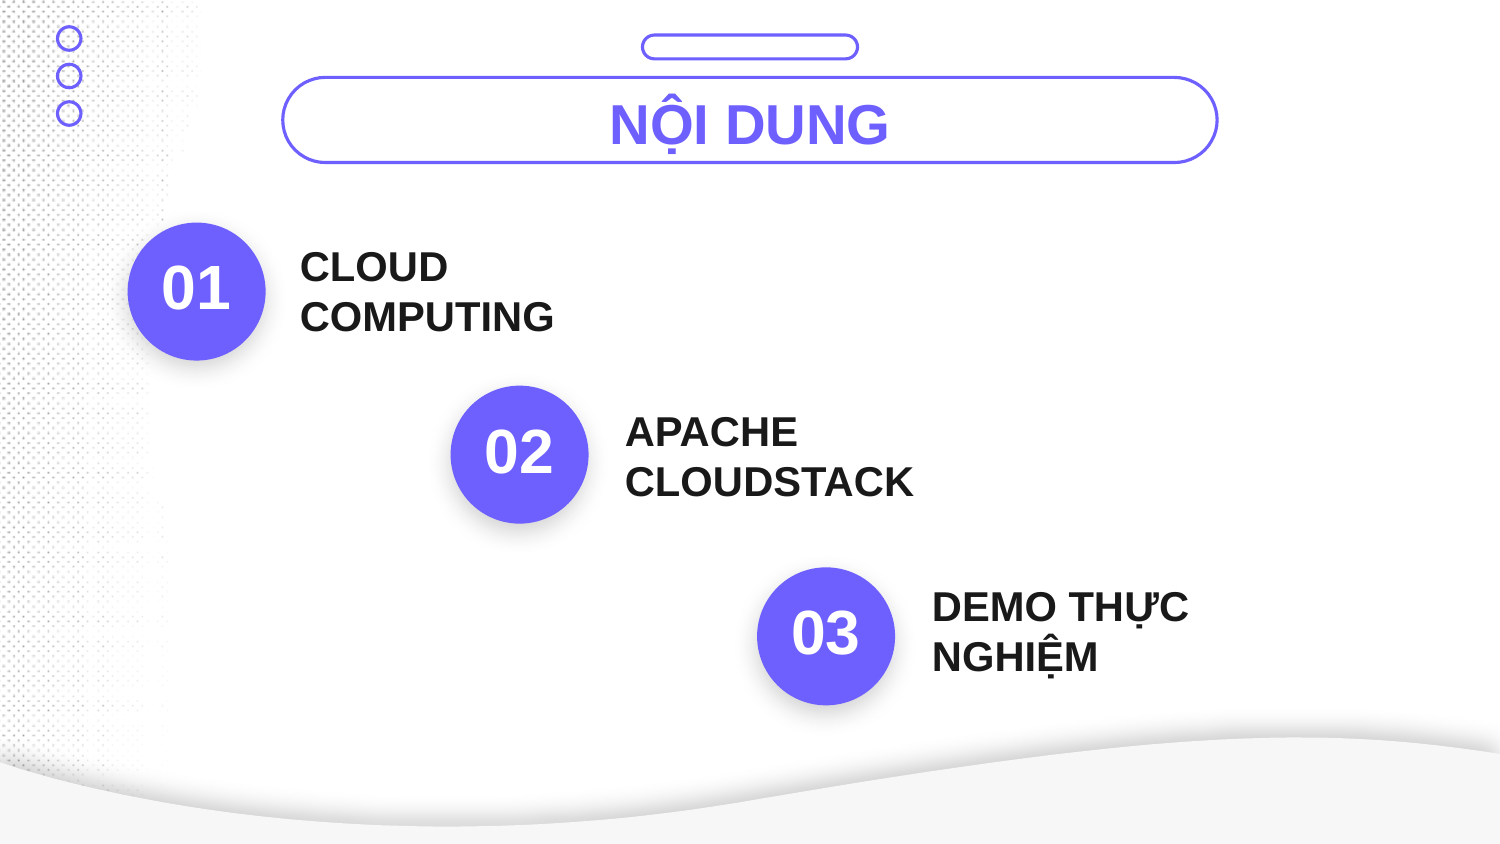

# NỘI DUNG

01
CLOUD COMPUTING

02
APACHE CLOUDSTACK

03
DEMO THỰC NGHIỆM